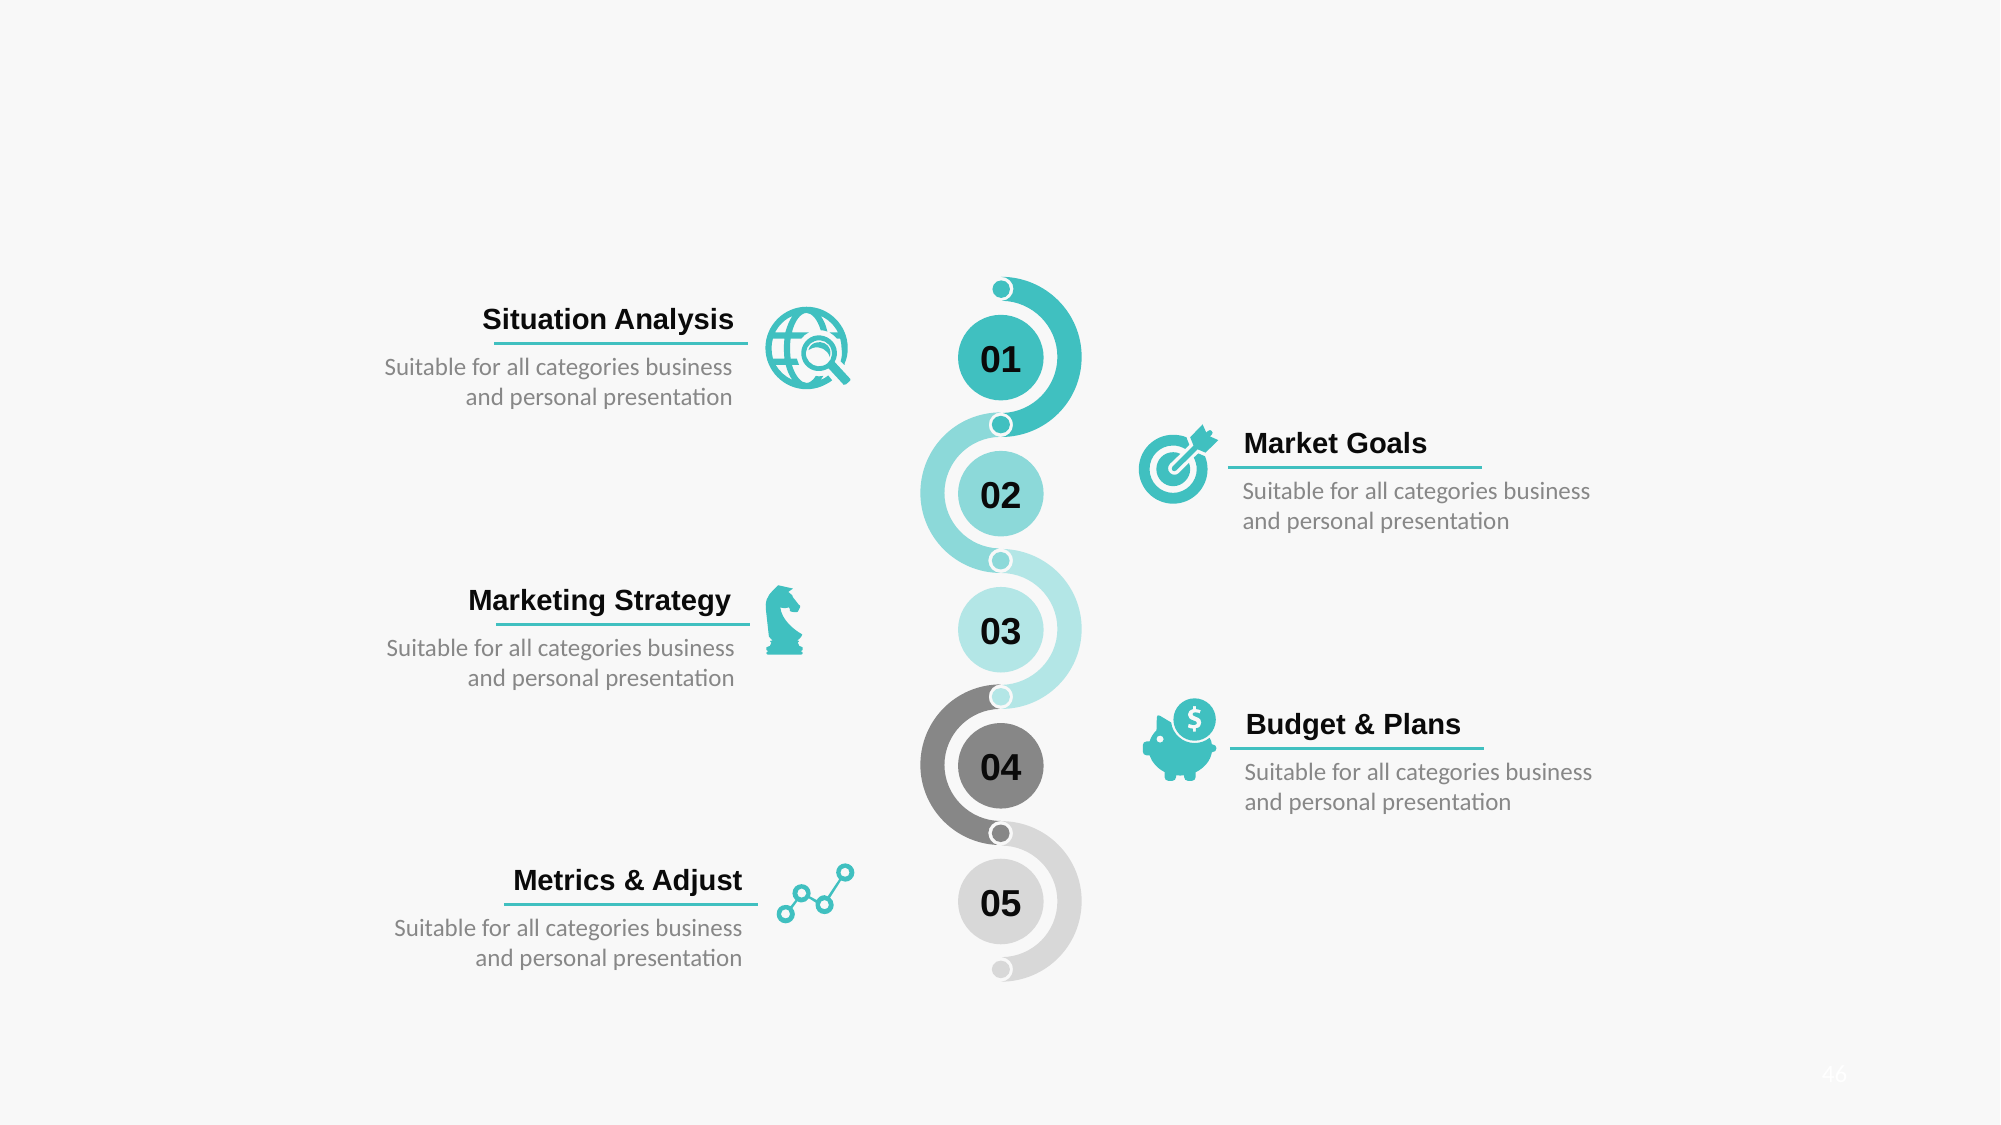

Situation Analysis

01
Suitable for all categories business and personal presentation

Market Goals

02
Suitable for all categories business and personal presentation

Marketing Strategy

03
Suitable for all categories business and personal presentation

Budget & Plans

04
Suitable for all categories business and personal presentation

Metrics & Adjust

05

Suitable for all categories business and personal presentation
46